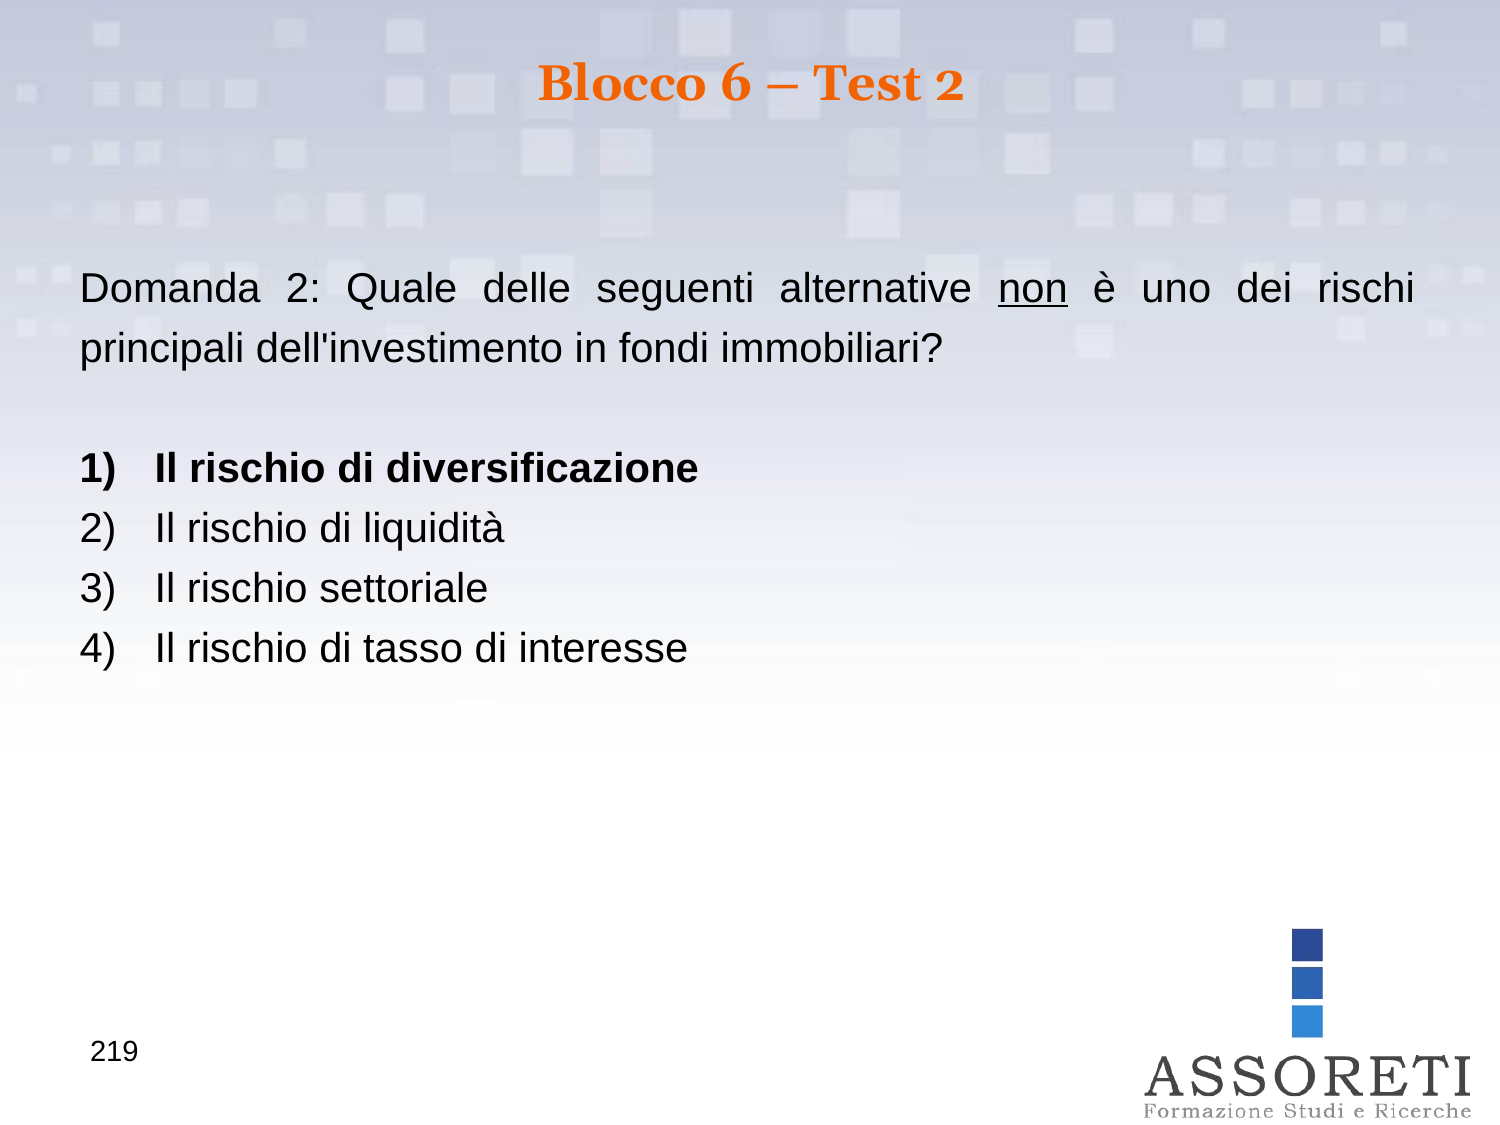

Blocco 6 – Test 2
Domanda 2: Quale delle seguenti alternative non è uno dei rischi principali dell'investimento in fondi immobiliari?

Il rischio di diversificazione
Il rischio di liquidità
Il rischio settoriale
Il rischio di tasso di interesse
219